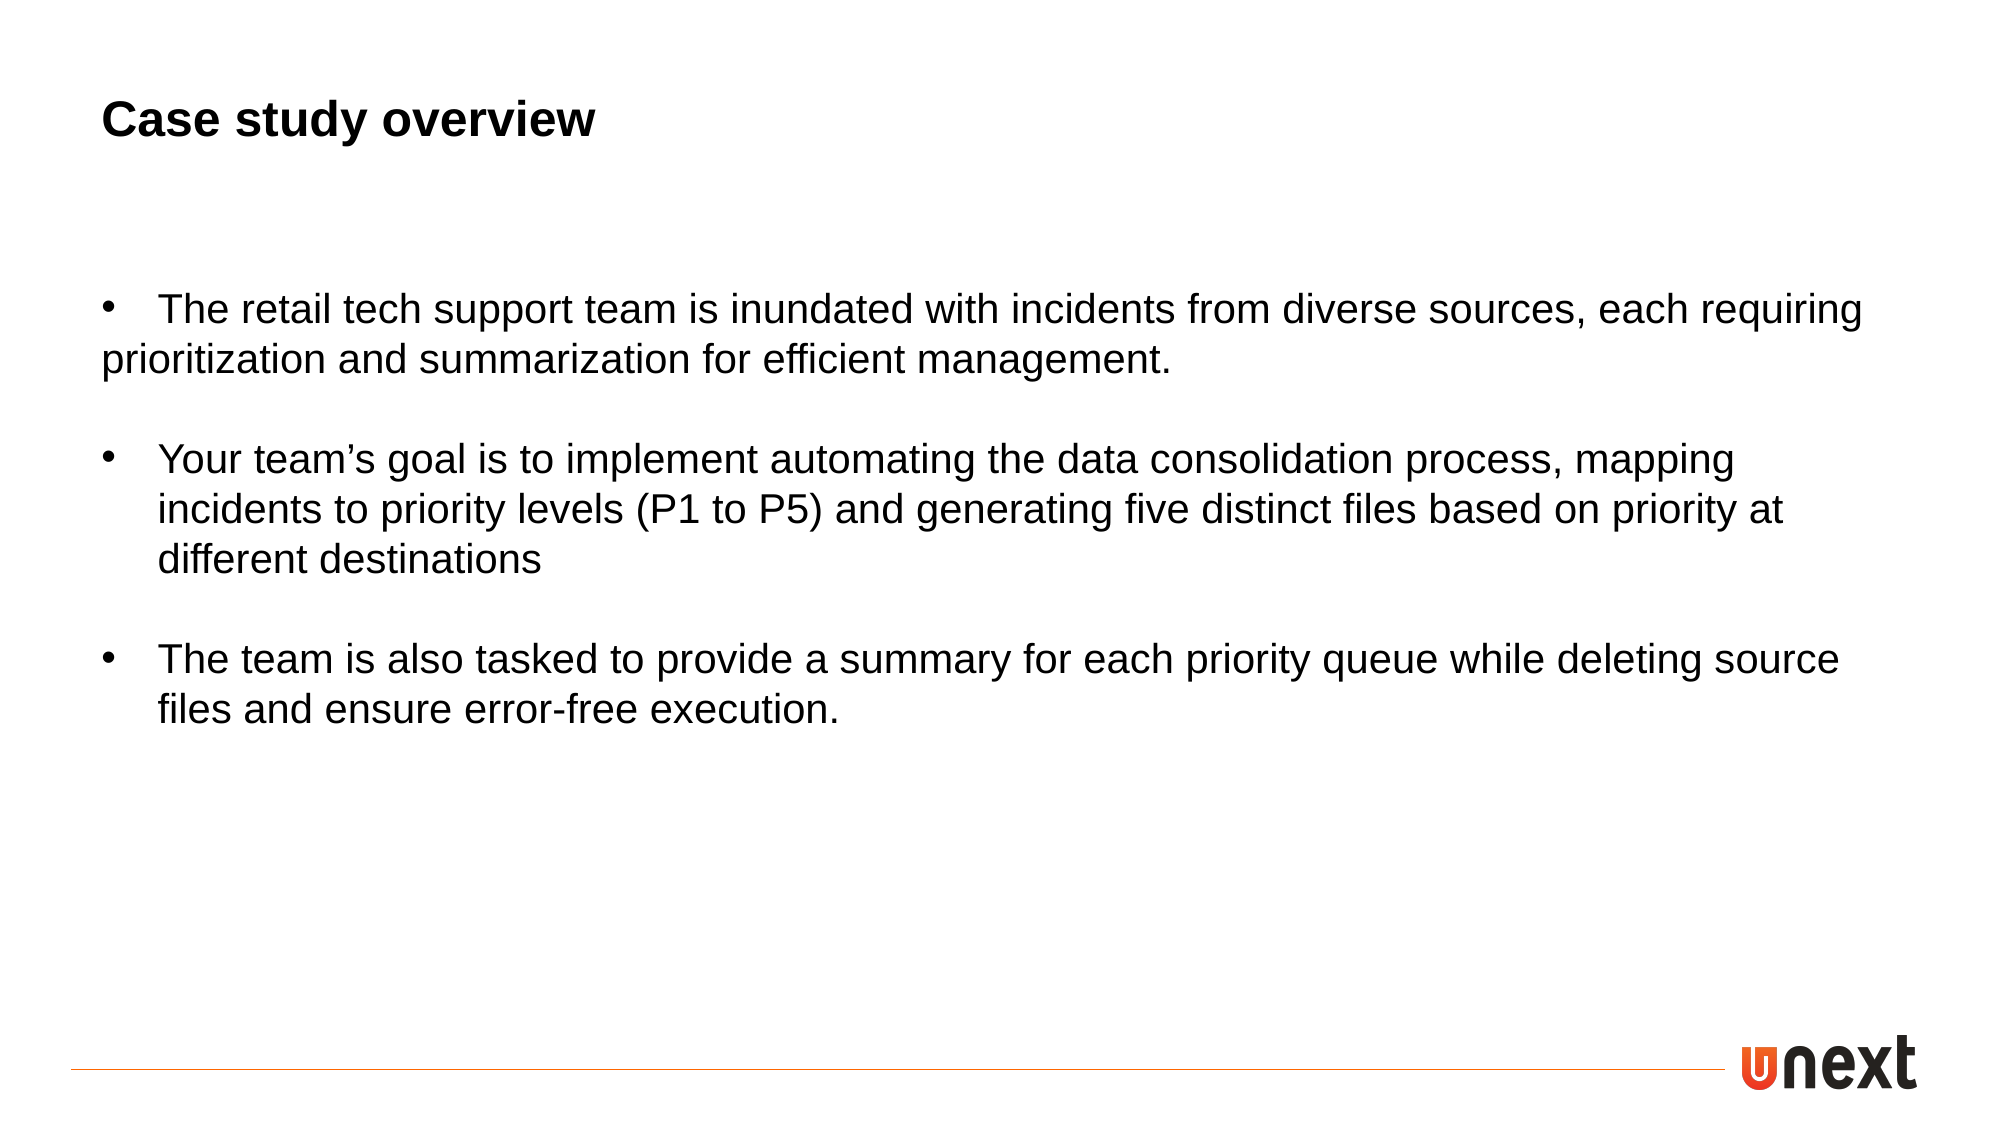

Case study overview

The retail tech support team is inundated with incidents from diverse sources, each requiring
prioritization and summarization for efficient management.

Your team’s goal is to implement automating the data consolidation process, mapping incidents to priority levels (P1 to P5) and generating five distinct files based on priority at different destinations

The team is also tasked to provide a summary for each priority queue while deleting source files and ensure error-free execution.